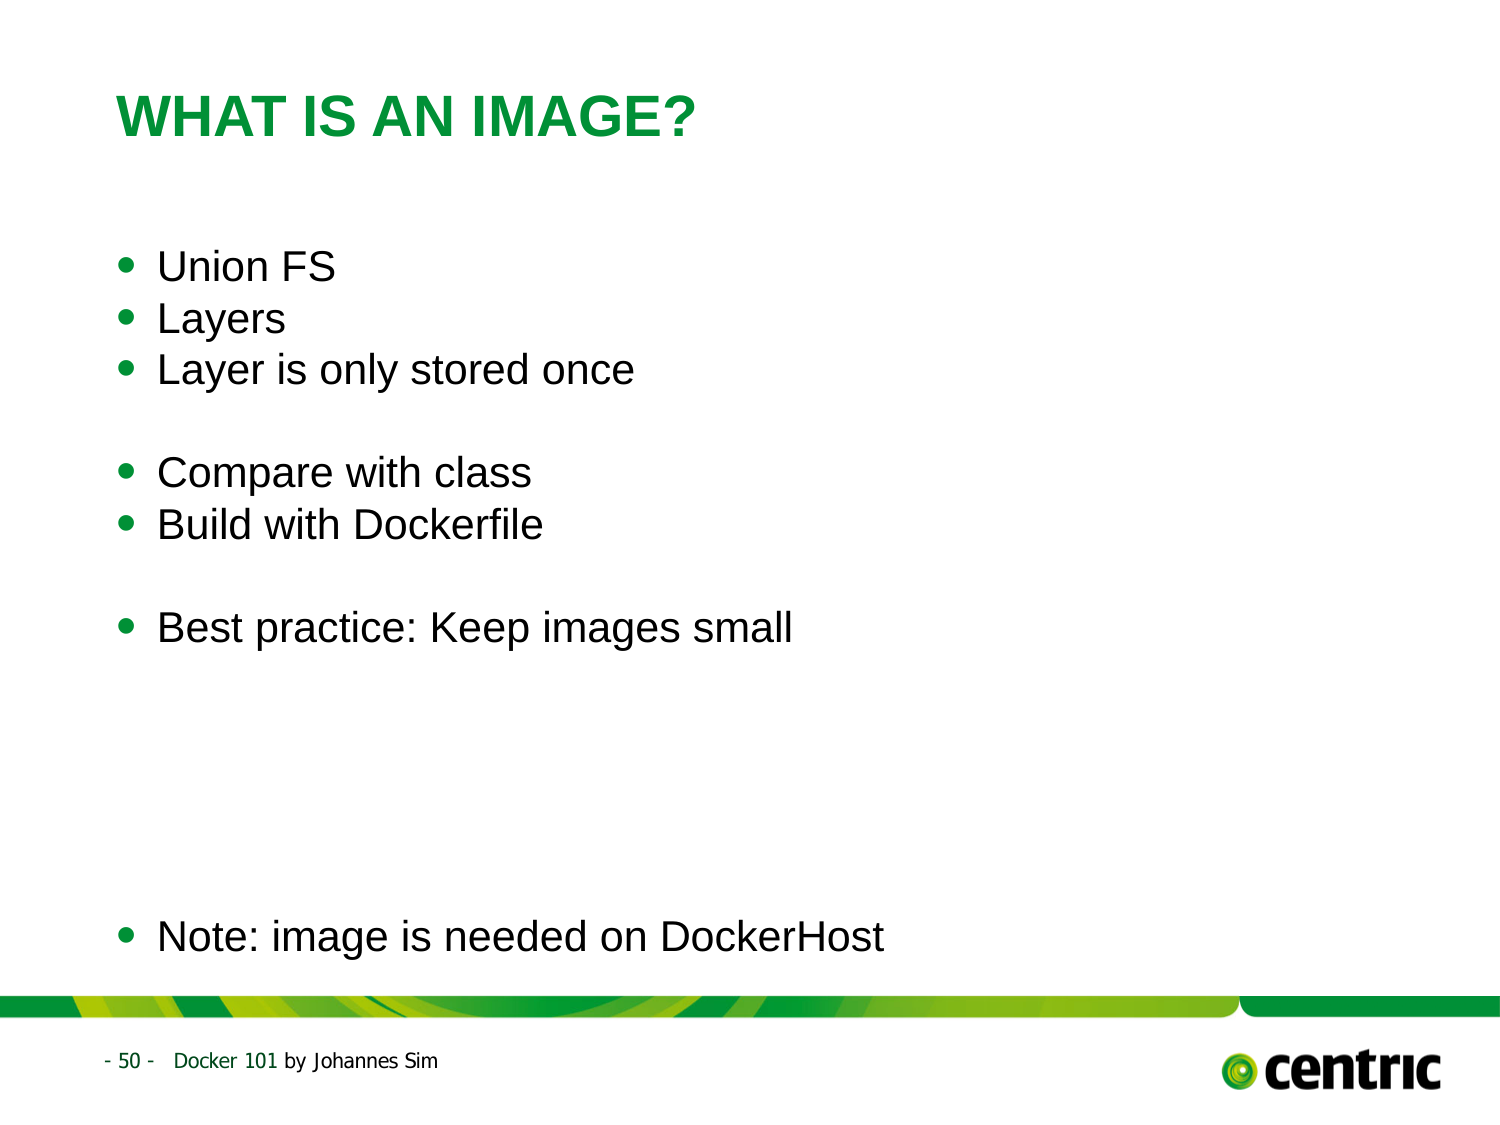

# What is an Image?
Union FS
Layers
Layer is only stored once

Compare with class
Build with Dockerfile

Best practice: Keep images small

Note: image is needed on DockerHost